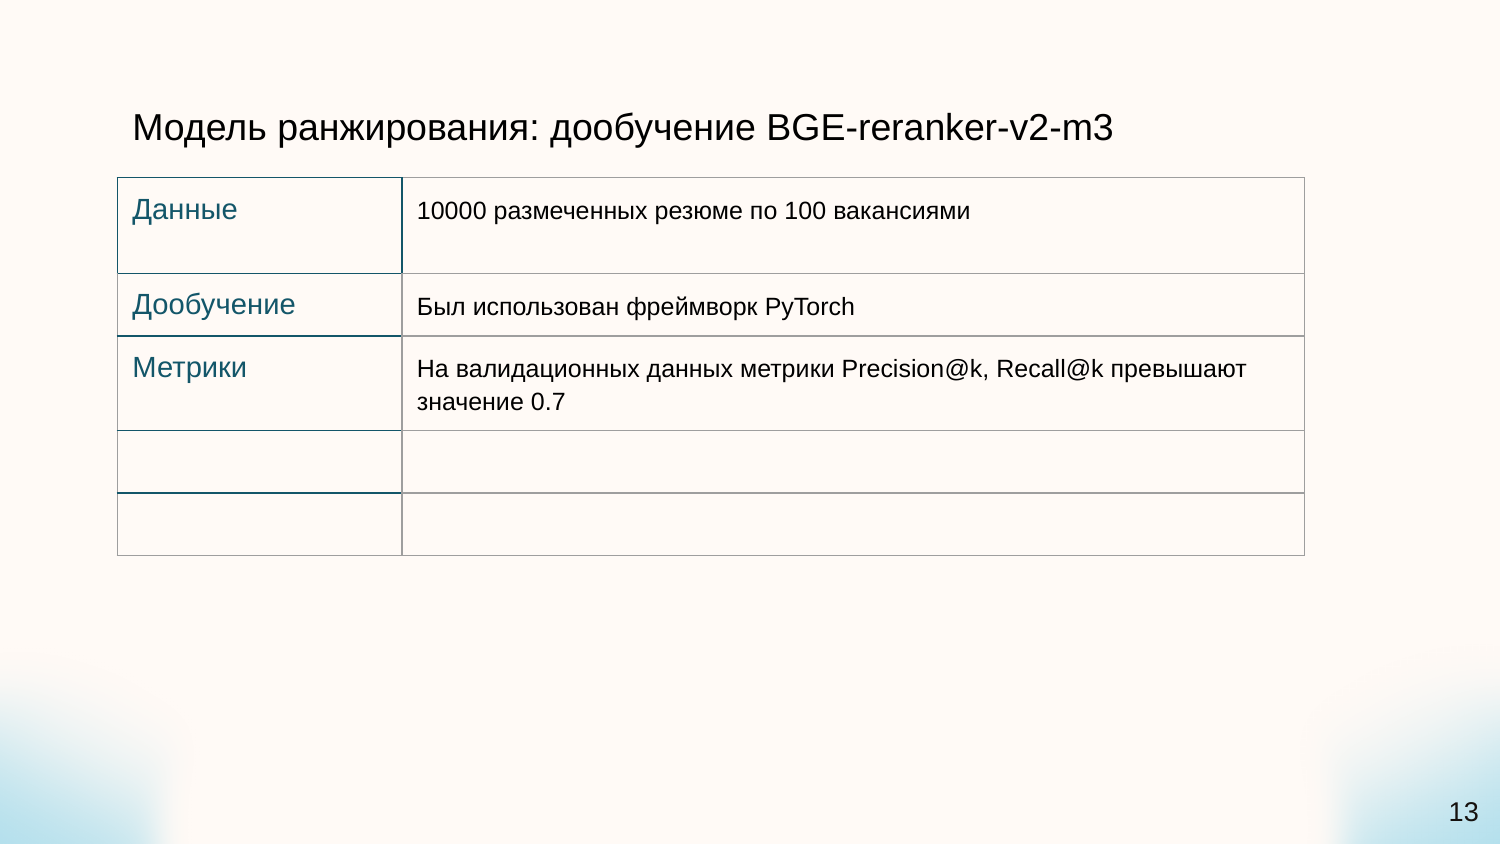

# Модель ранжирования: дообучение BGE-reranker-v2-m3

| Данные | 10000 размеченных резюме по 100 вакансиями |
| --- | --- |
| Дообучение | Был использован фреймворк PyTorch |
| Метрики | На валидационных данных метрики Precision@k, Recall@k превышают значение 0.7 |
|  |  |
|  |  |
13